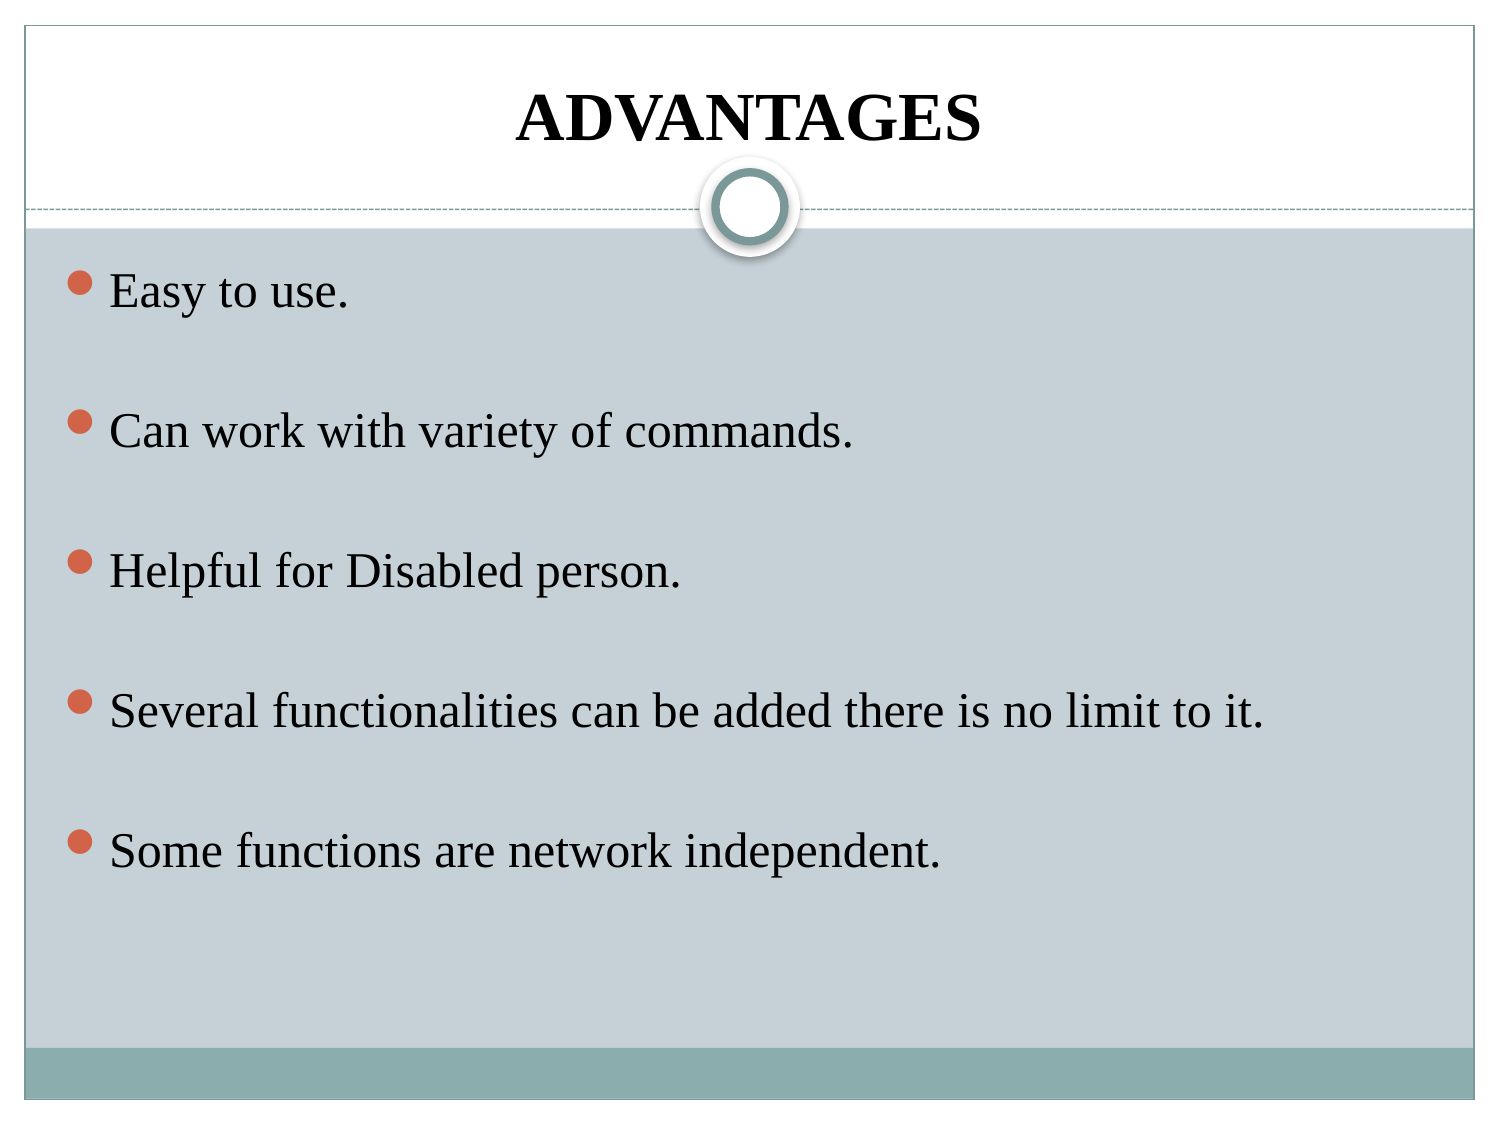

# ADVANTAGES
Easy to use.

Can work with variety of commands.

Helpful for Disabled person.

Several functionalities can be added there is no limit to it.

Some functions are network independent.